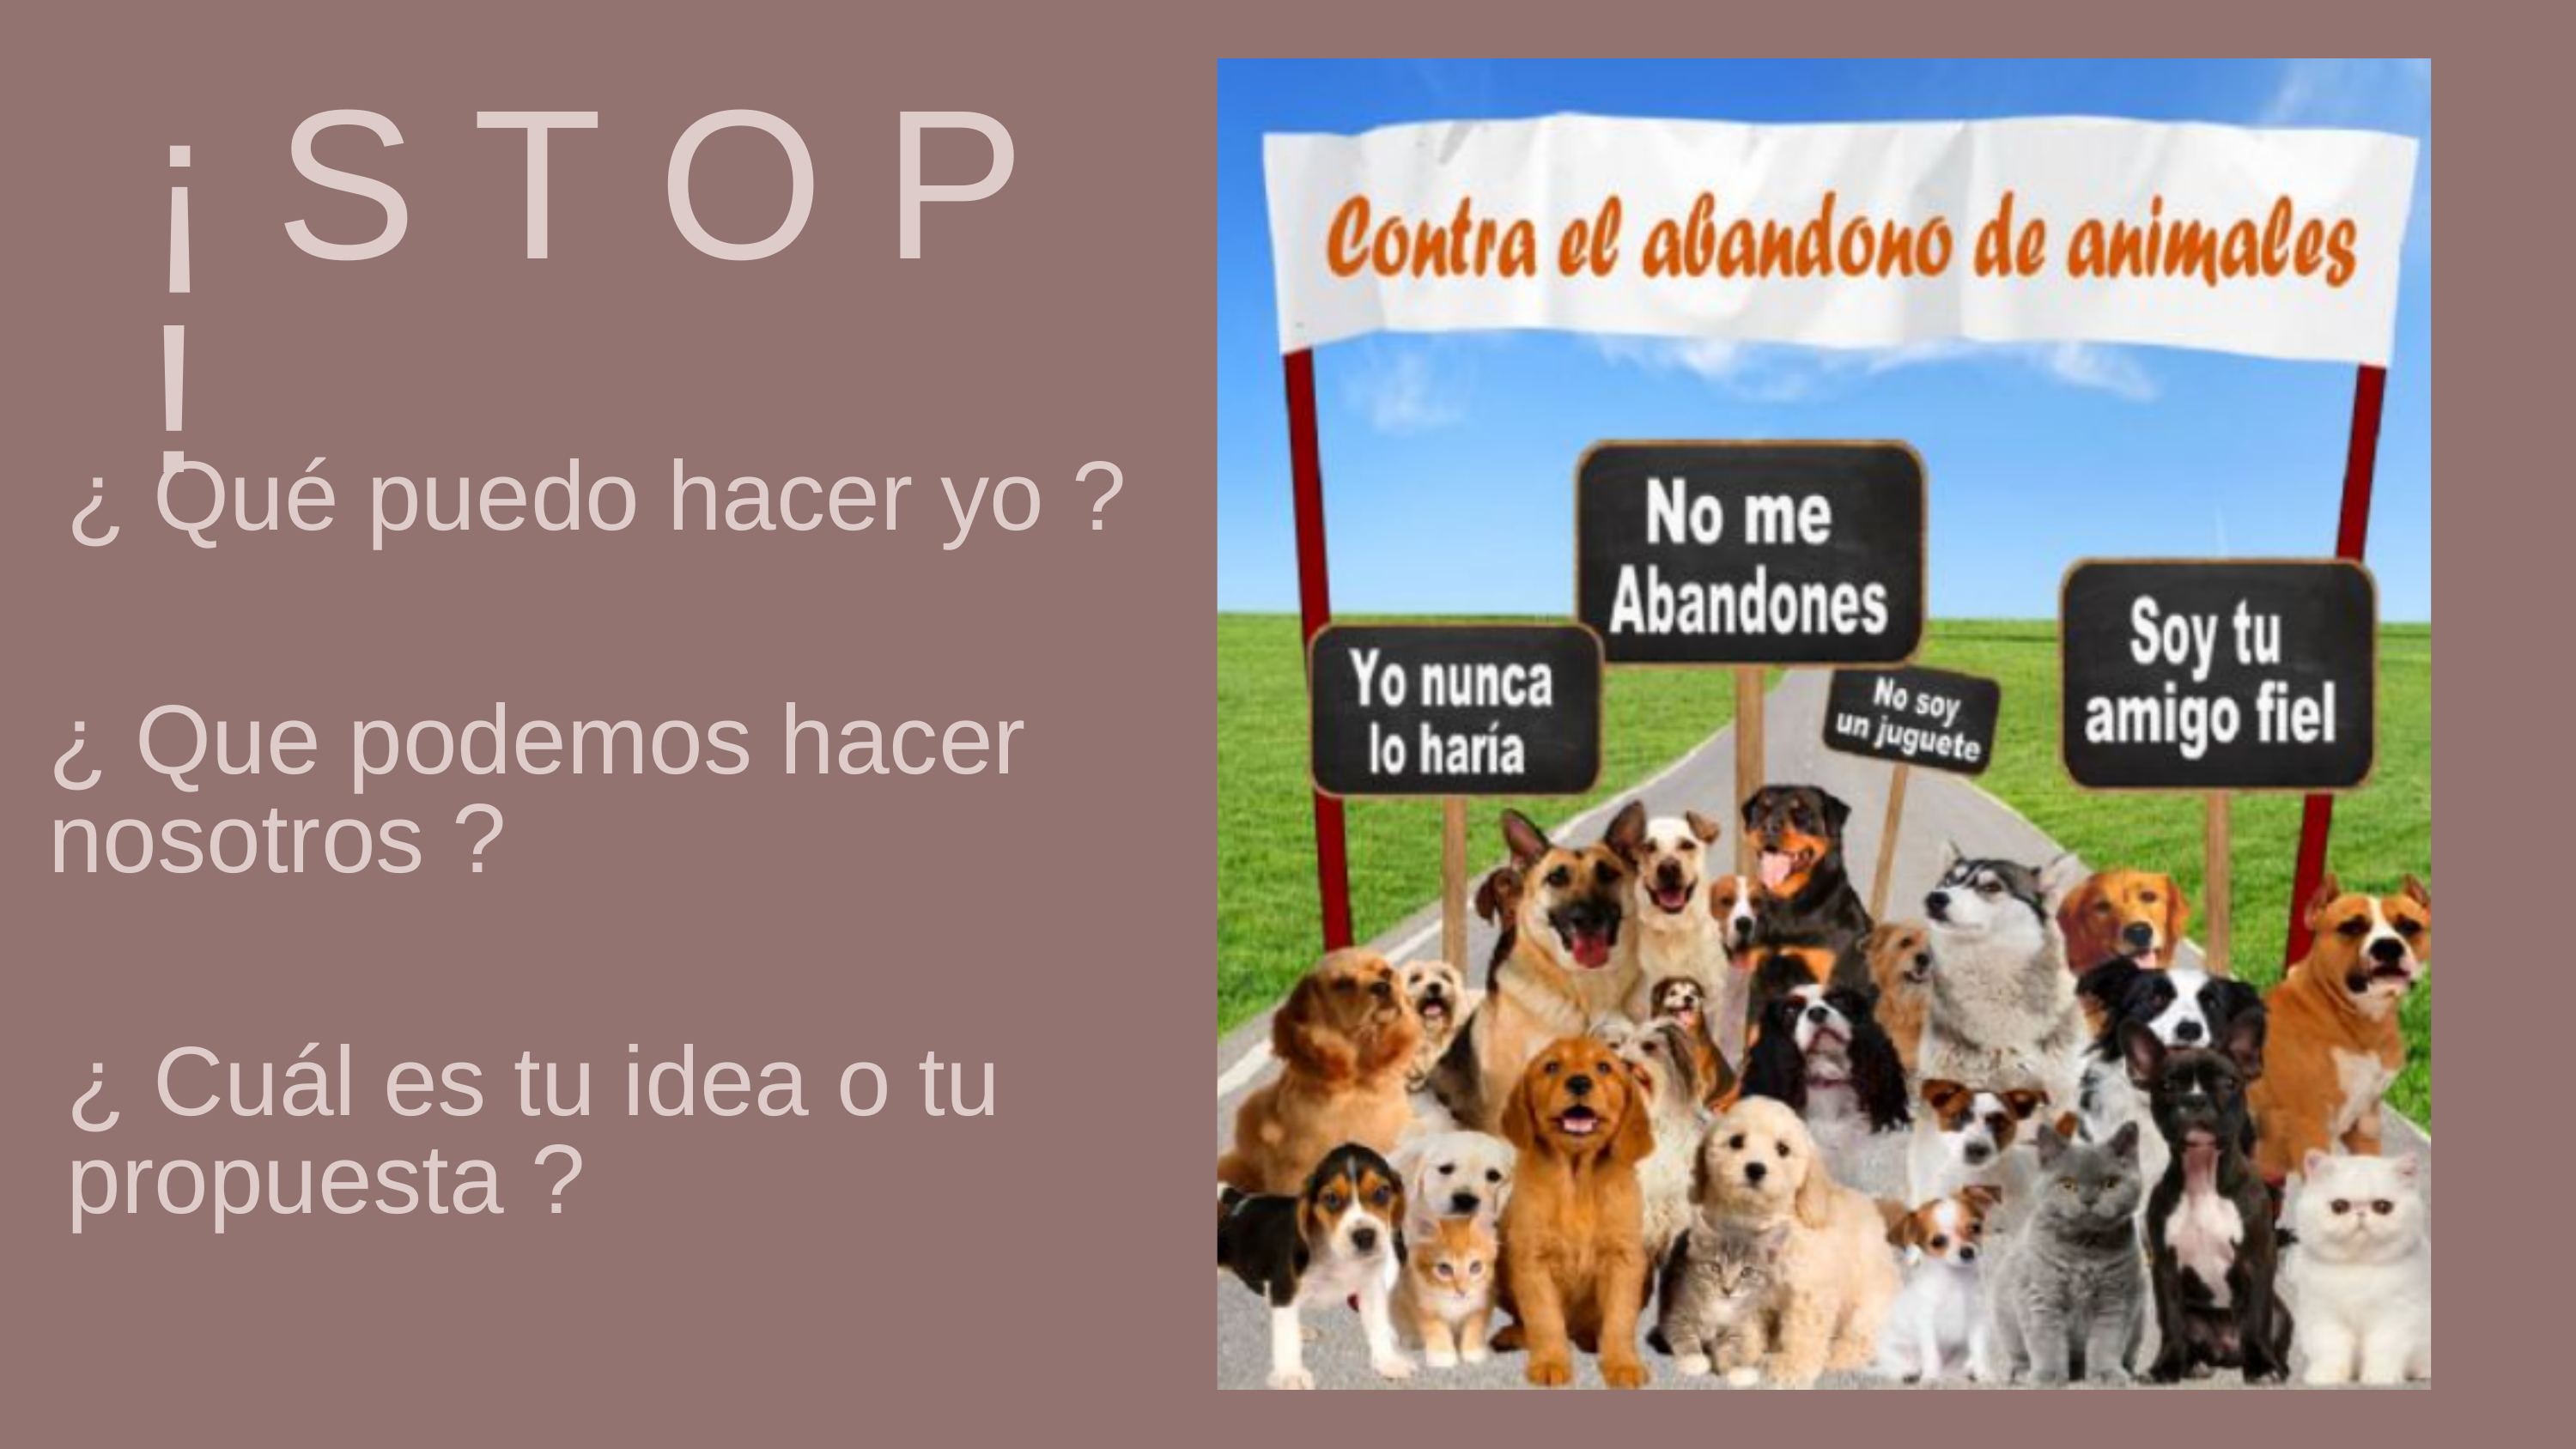

¡ S T O P !
¿ Qué puedo hacer yo ?
¿ Que podemos hacer nosotros ?
¿ Cuál es tu idea o tu propuesta ?